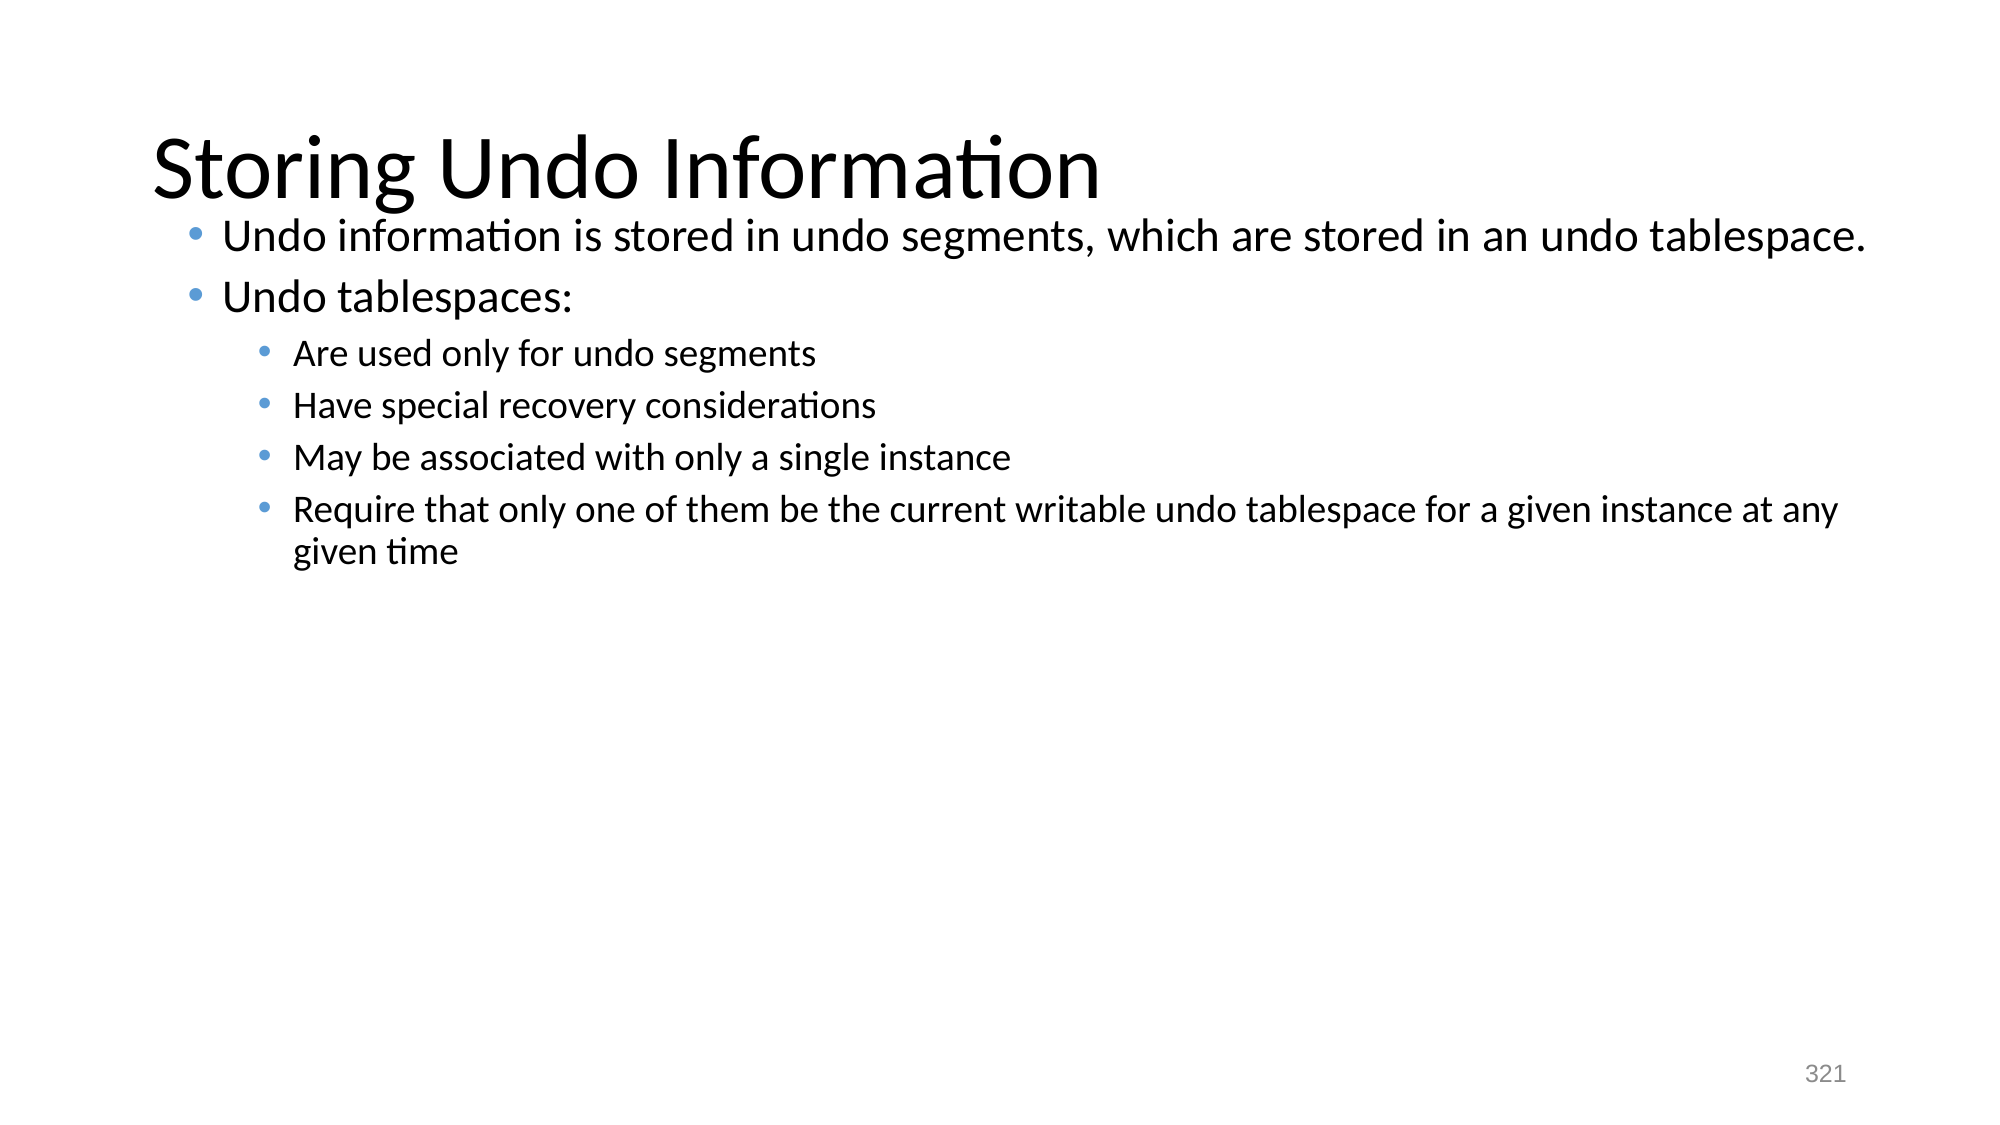

# Storing Undo Information
Undo information is stored in undo segments, which are stored in an undo tablespace.
Undo tablespaces:
Are used only for undo segments
Have special recovery considerations
May be associated with only a single instance
Require that only one of them be the current writable undo tablespace for a given instance at any given time
321